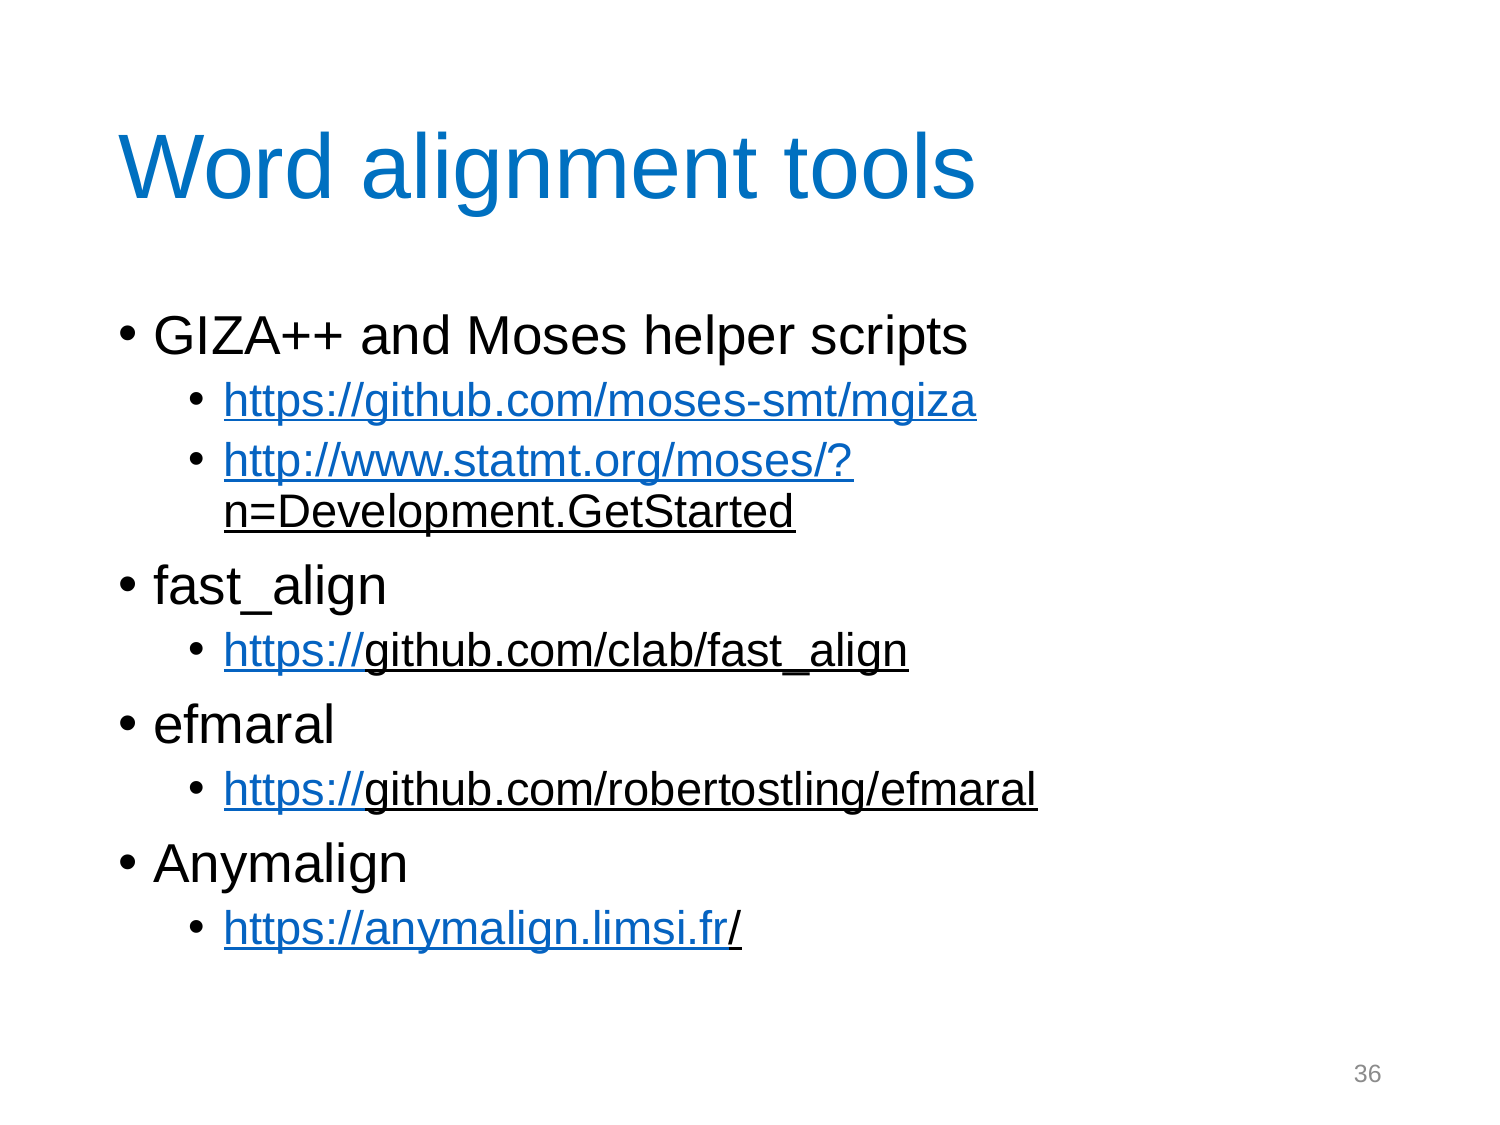

# Word alignment tools
GIZA++ and Moses helper scripts
https://github.com/moses-smt/mgiza
http://www.statmt.org/moses/?n=Development.GetStarted
fast_align
https://github.com/clab/fast_align
efmaral
https://github.com/robertostling/efmaral
Anymalign
https://anymalign.limsi.fr/
36